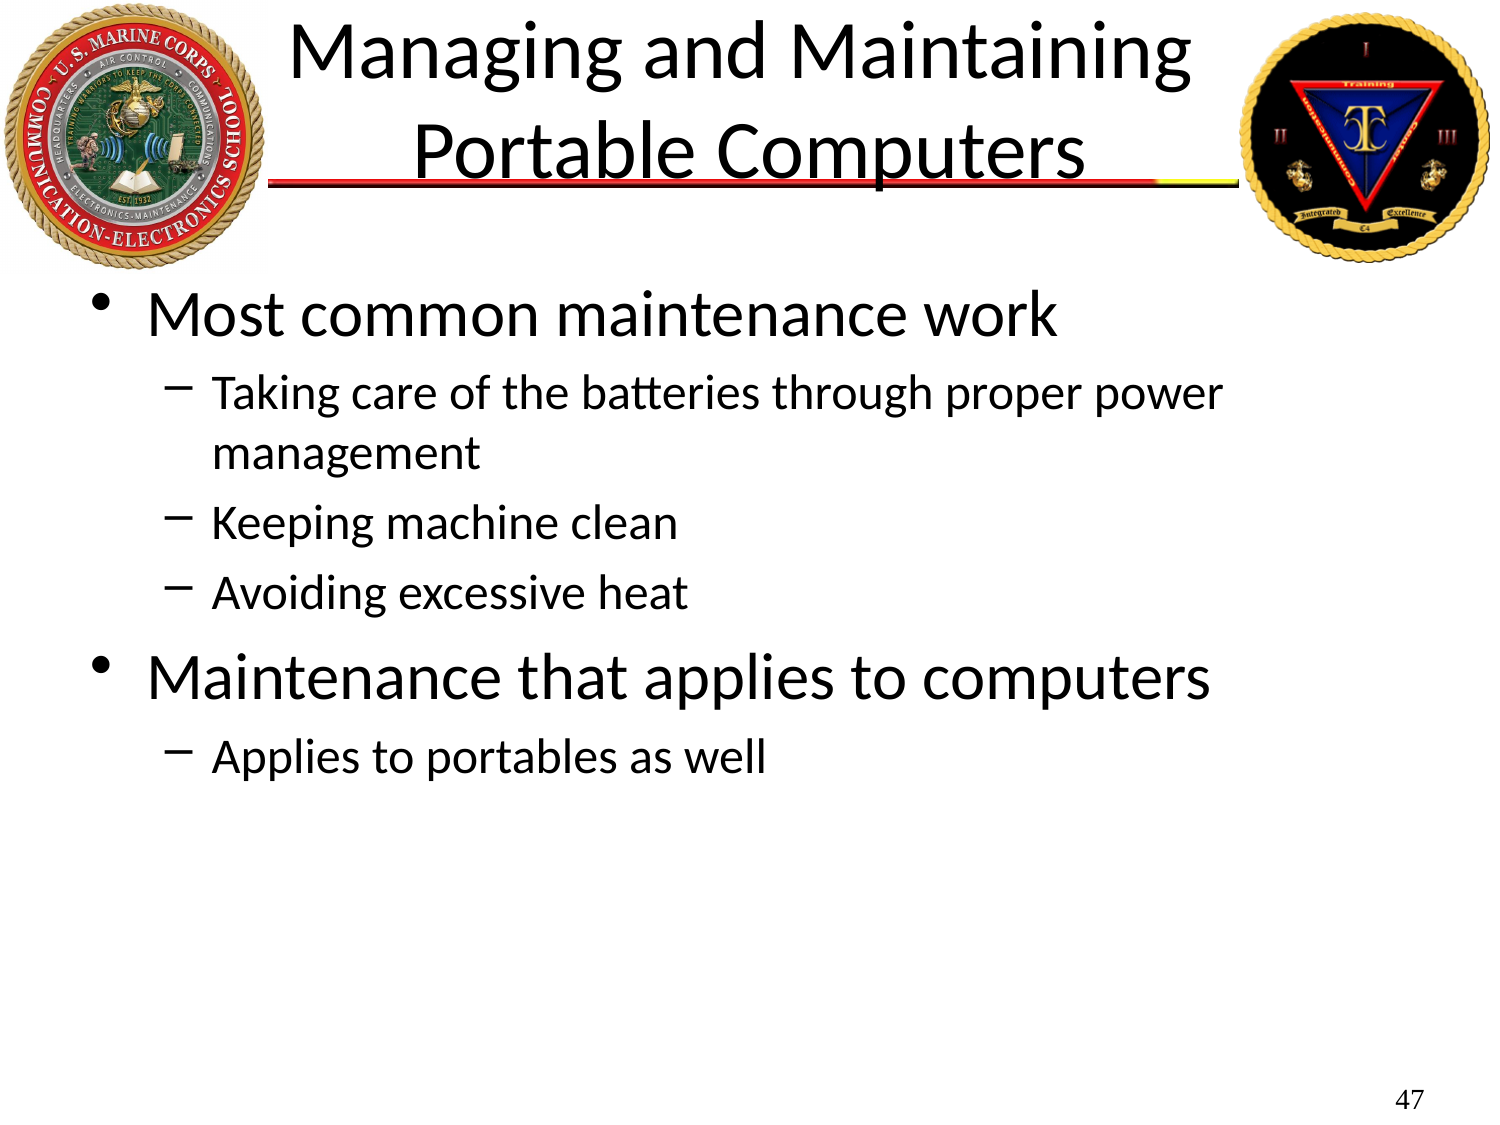

# Managing and Maintaining Portable Computers
Most common maintenance work
Taking care of the batteries through proper power management
Keeping machine clean
Avoiding excessive heat
Maintenance that applies to computers
Applies to portables as well